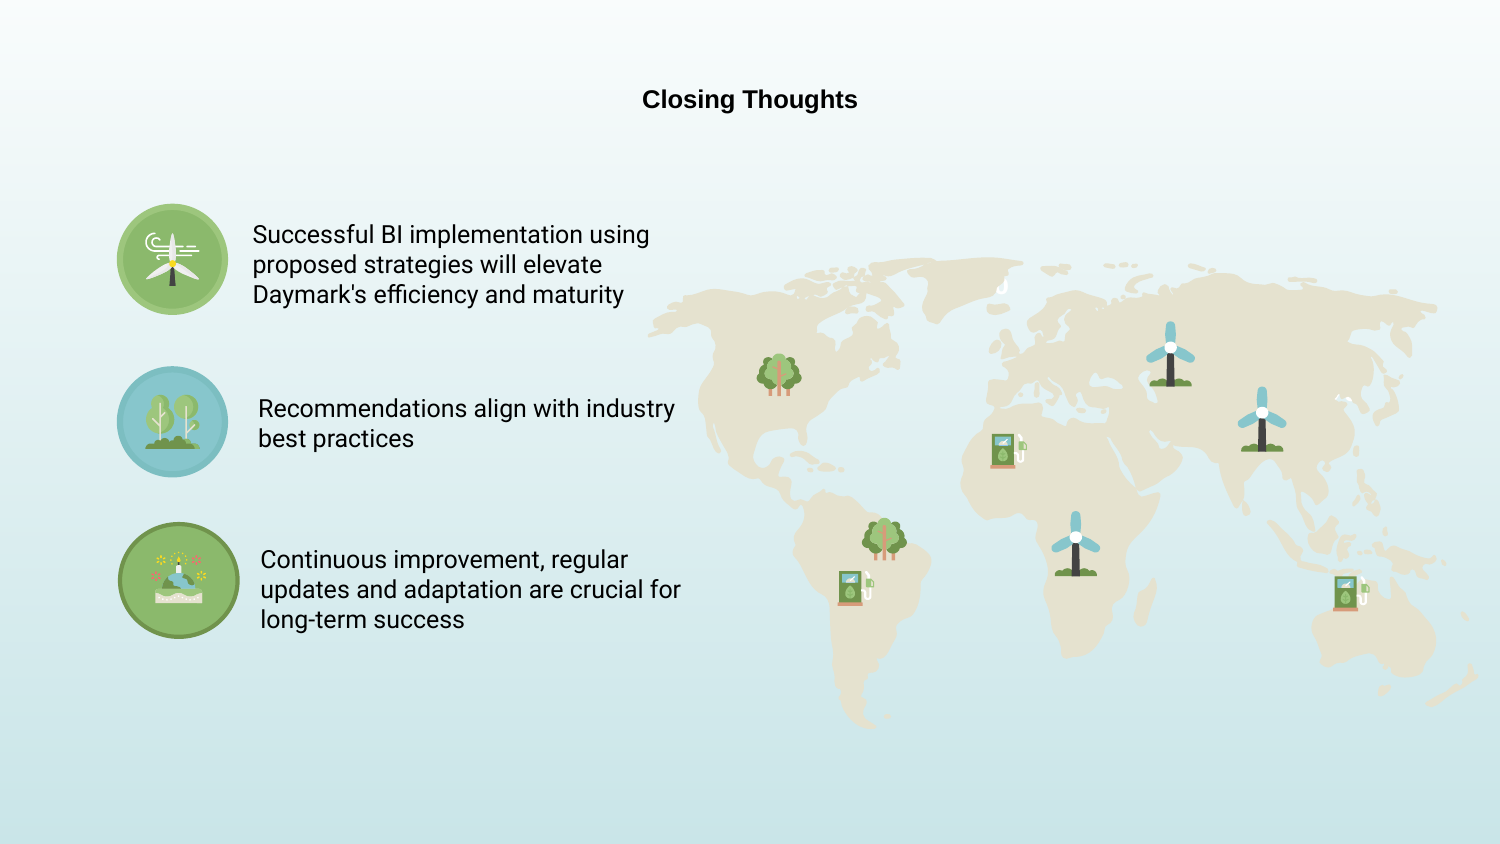

# Closing Thoughts

Successful BI implementation using proposed strategies will elevate Daymark's efficiency and maturity

20%
30%

Recommendations align with industry best practices

Continuous improvement, regular updates and adaptation are crucial for long-term success